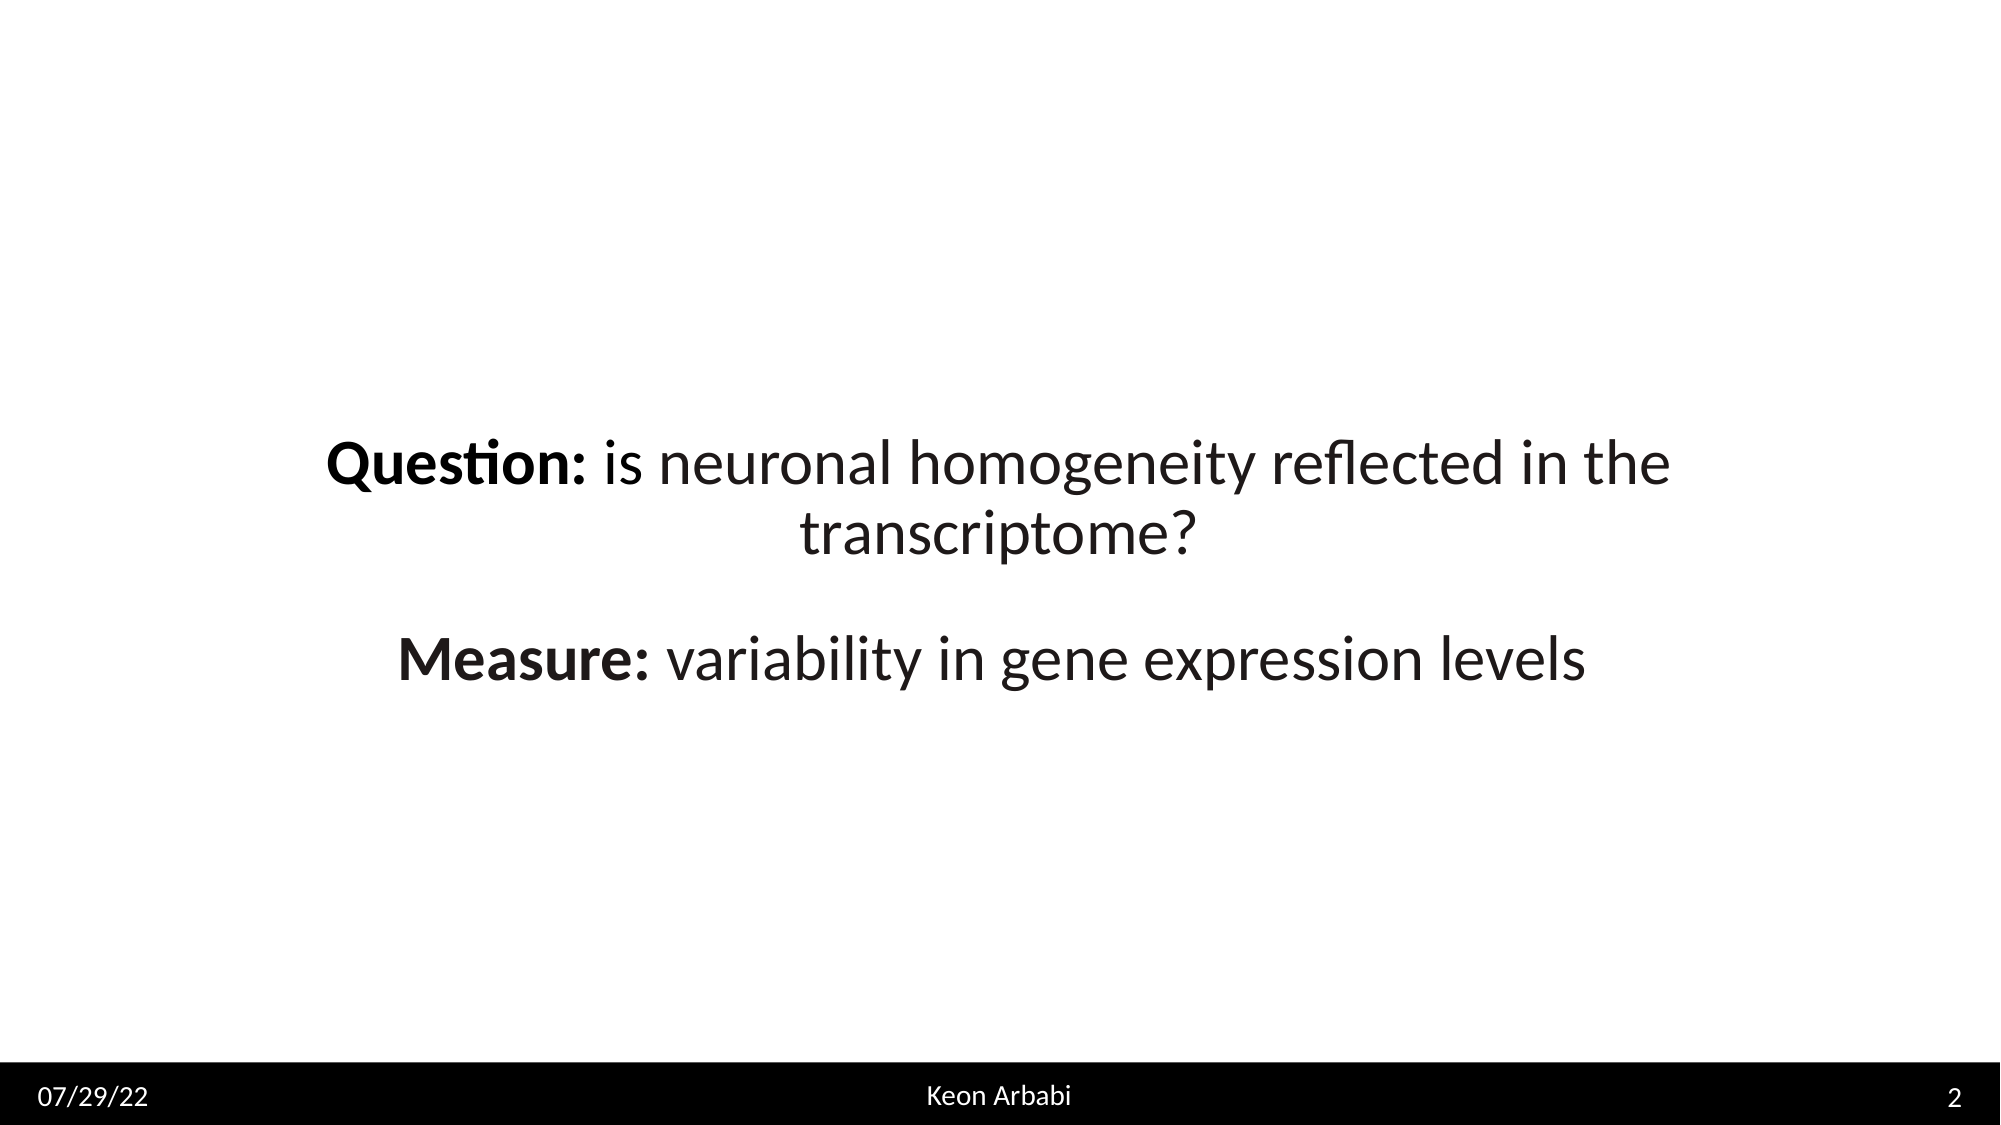

Question: is neuronal homogeneity reflected in the transcriptome?
Measure: variability in gene expression levels
Keon Arbabi
07/29/22
2